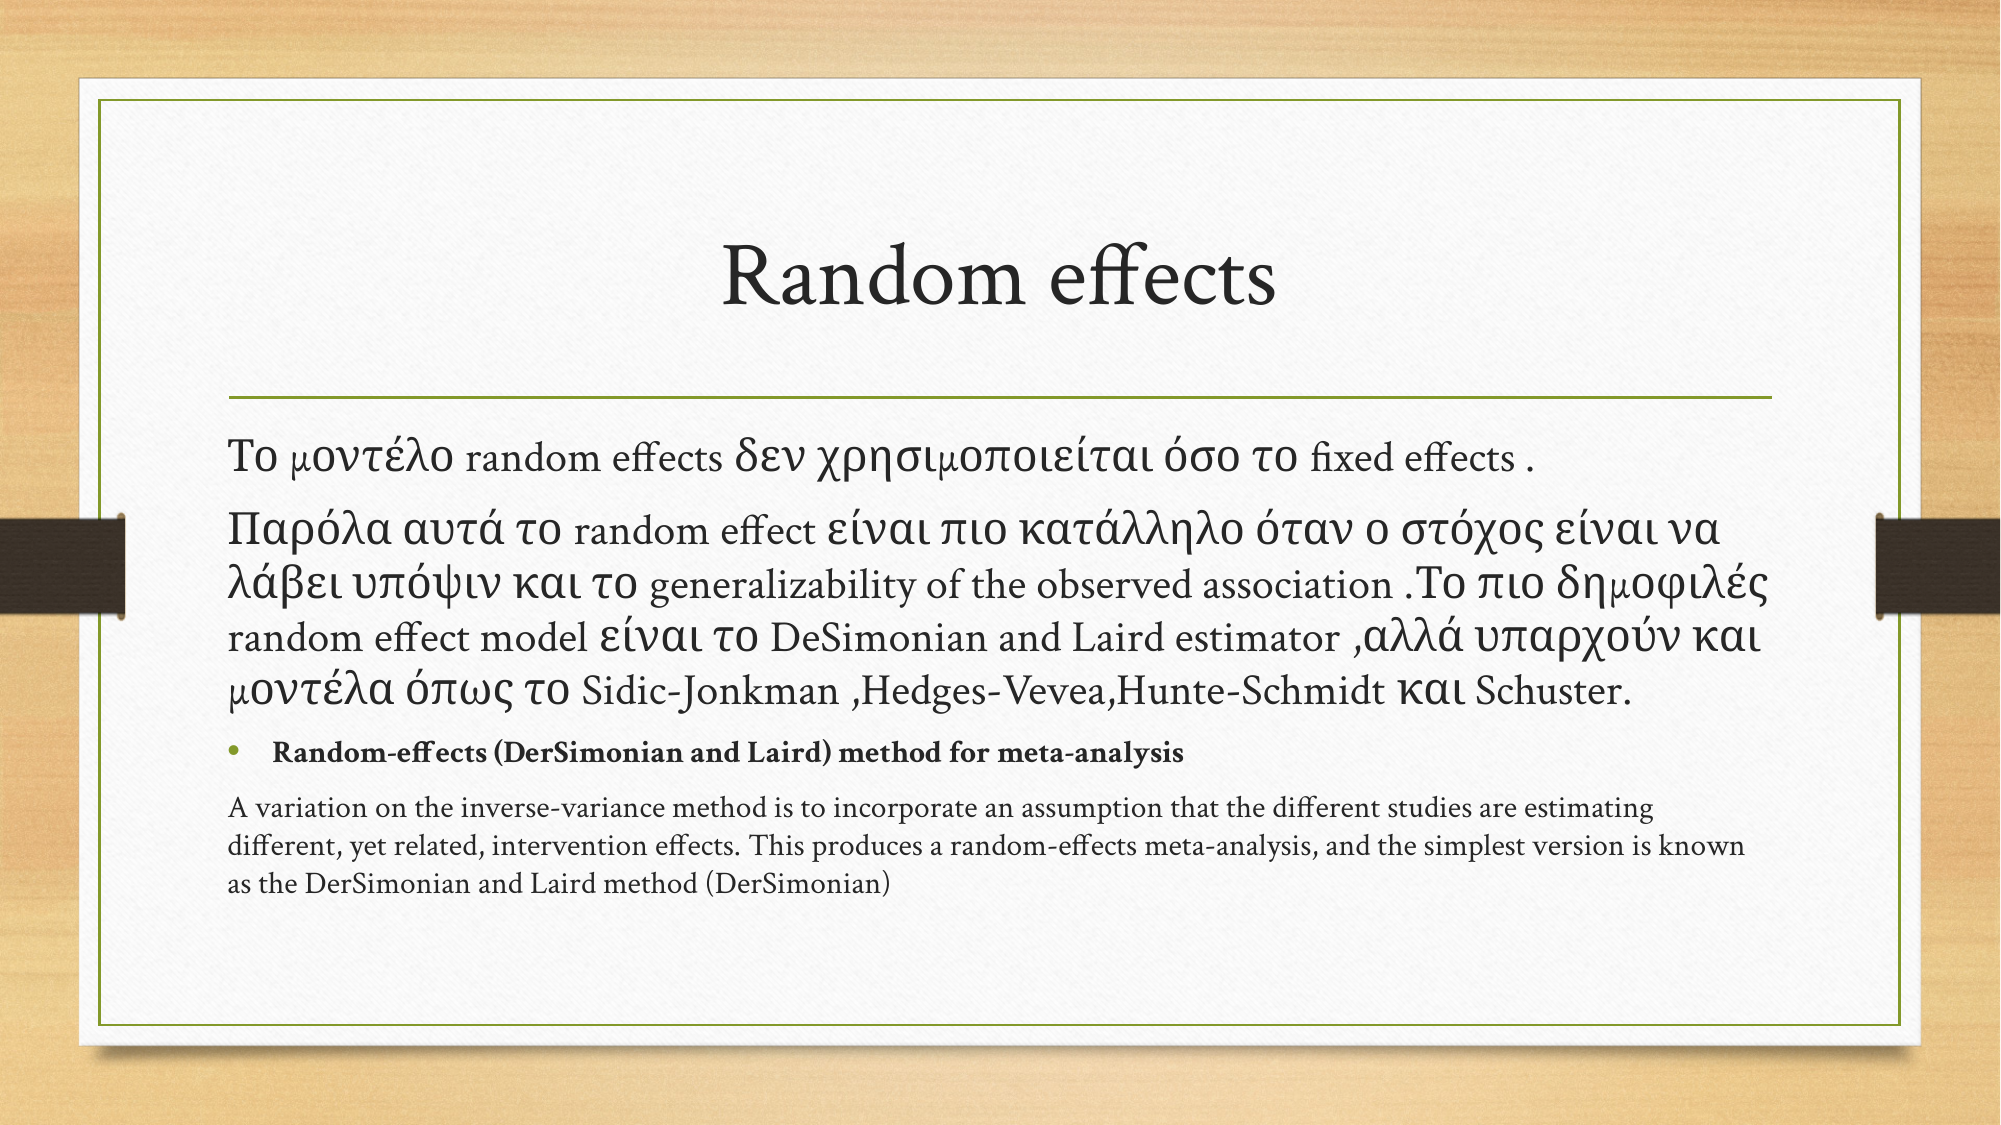

# Random effects
Το μοντέλο random effects δεν χρησιμοποιείται όσο το fixed effects .
Παρόλα αυτά το random effect είναι πιο κατάλληλο όταν ο στόχος είναι να λάβει υπόψιν και το generalizability of the observed association .Το πιο δημοφιλές random effect model είναι το DeSimonian and Laird estimator ,αλλά υπαρχούν και μοντέλα όπως το Sidic-Jonkman ,Hedges-Vevea,Hunte-Schmidt και Schuster.
Random-effects (DerSimonian and Laird) method for meta-analysis
A variation on the inverse-variance method is to incorporate an assumption that the different studies are estimating different, yet related, intervention effects. This produces a random-effects meta-analysis, and the simplest version is known as the DerSimonian and Laird method (DerSimonian)